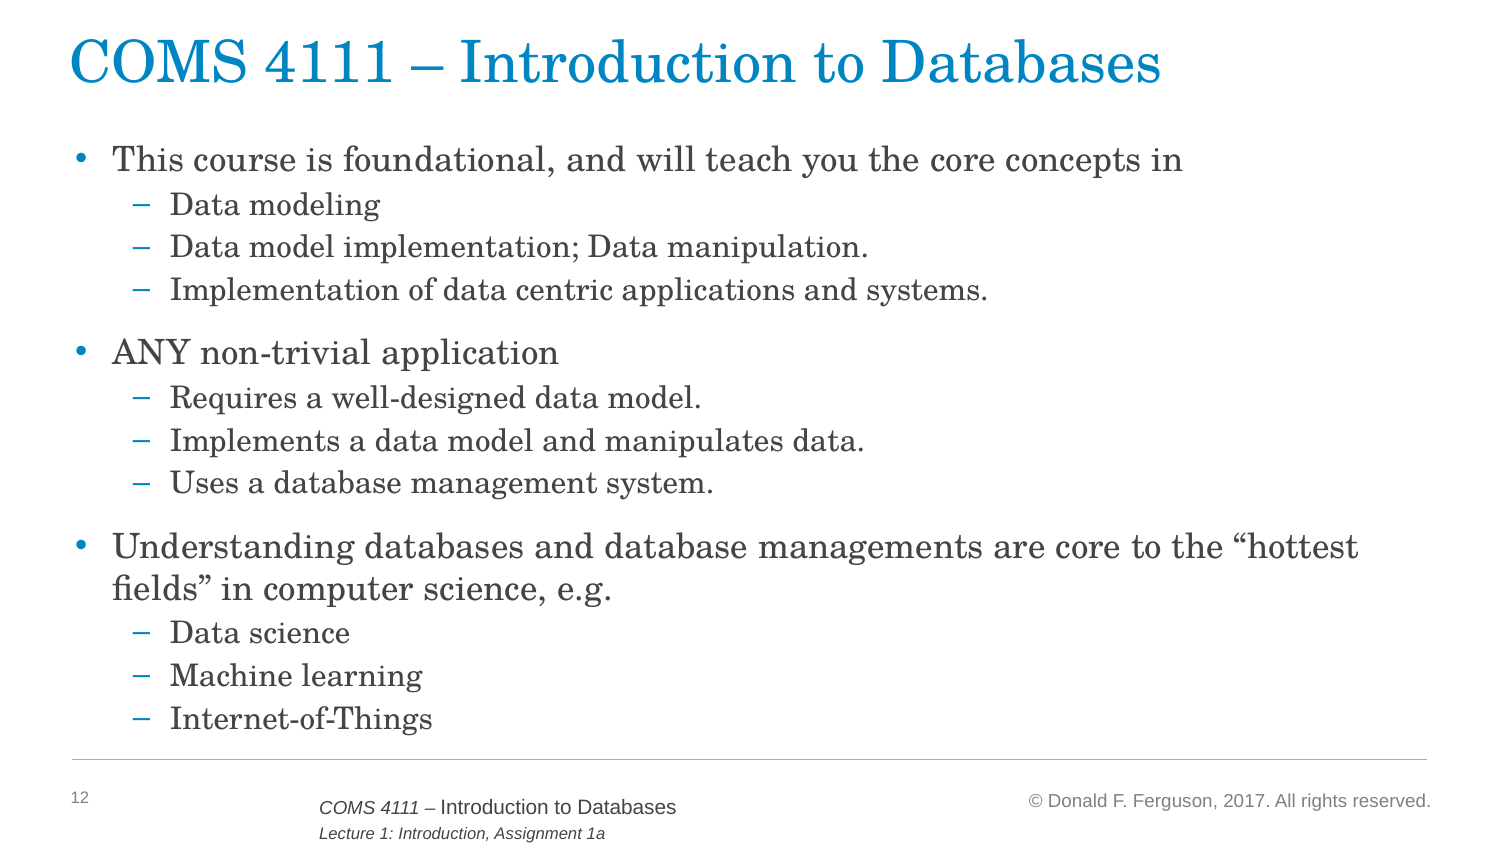

# COMS 4111 – Introduction to Databases
This course is foundational, and will teach you the core concepts in
Data modeling
Data model implementation; Data manipulation.
Implementation of data centric applications and systems.
ANY non-trivial application
Requires a well-designed data model.
Implements a data model and manipulates data.
Uses a database management system.
Understanding databases and database managements are core to the “hottest fields” in computer science, e.g.
Data science
Machine learning
Internet-of-Things